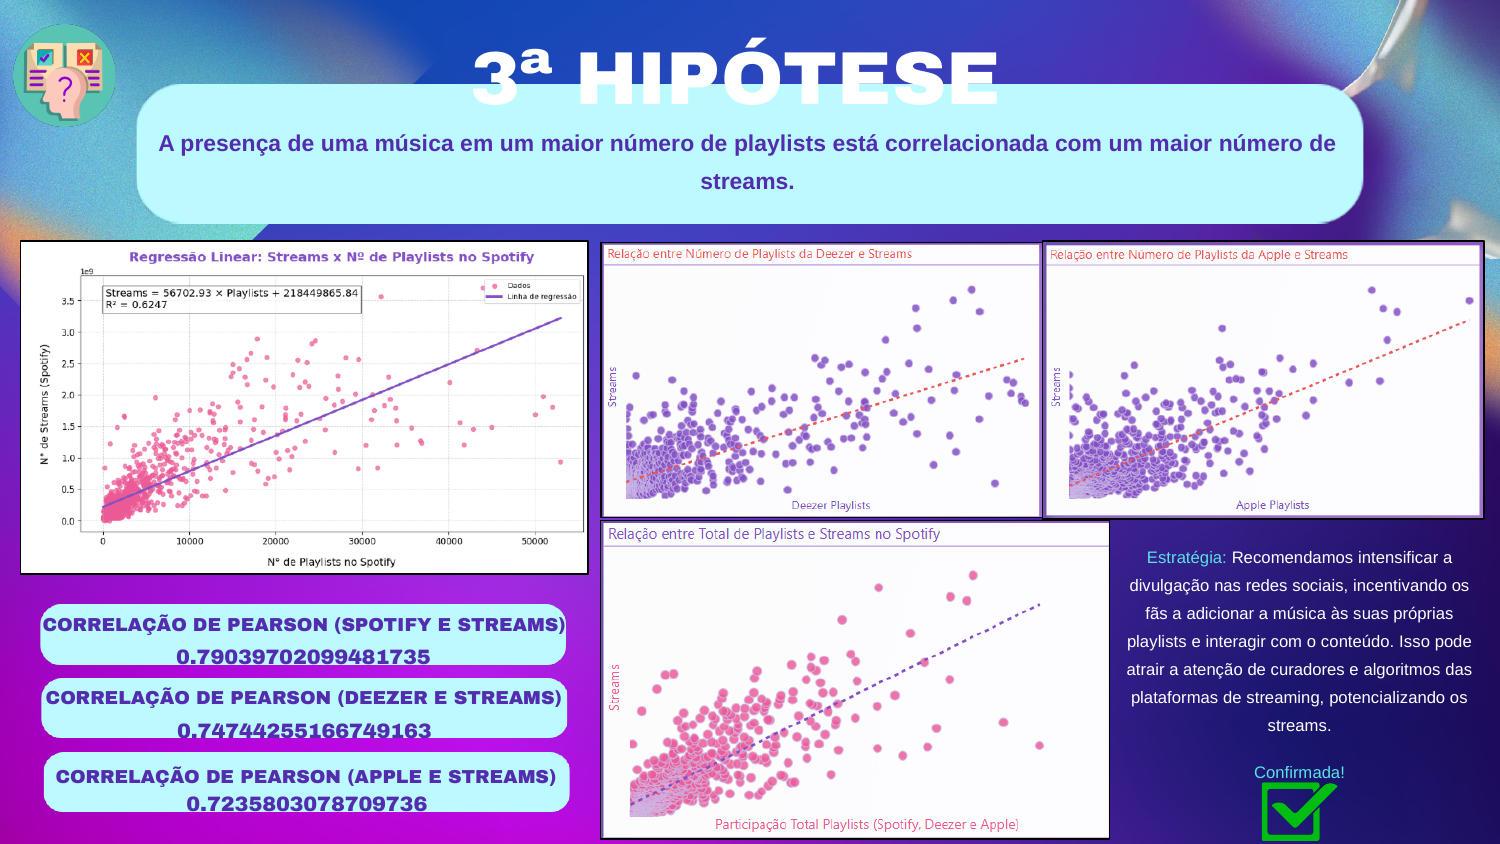

3ª HIPÓTESE

A presença de uma música em um maior número de playlists está correlacionada com um maior número de streams.

Estratégia: Recomendamos intensificar a divulgação nas redes sociais, incentivando os fãs a adicionar a música às suas próprias playlists e interagir com o conteúdo. Isso pode atrair a atenção de curadores e algoritmos das plataformas de streaming, potencializando os streams.

CORRELAÇÃO DE PEARSON (SPOTIFY E STREAMS)

0.79039702099481735
CORRELAÇÃO DE PEARSON (DEEZER E STREAMS)

 0.74744255166749163

Confirmada!
CORRELAÇÃO DE PEARSON (APPLE E STREAMS)

0.7235803078709736